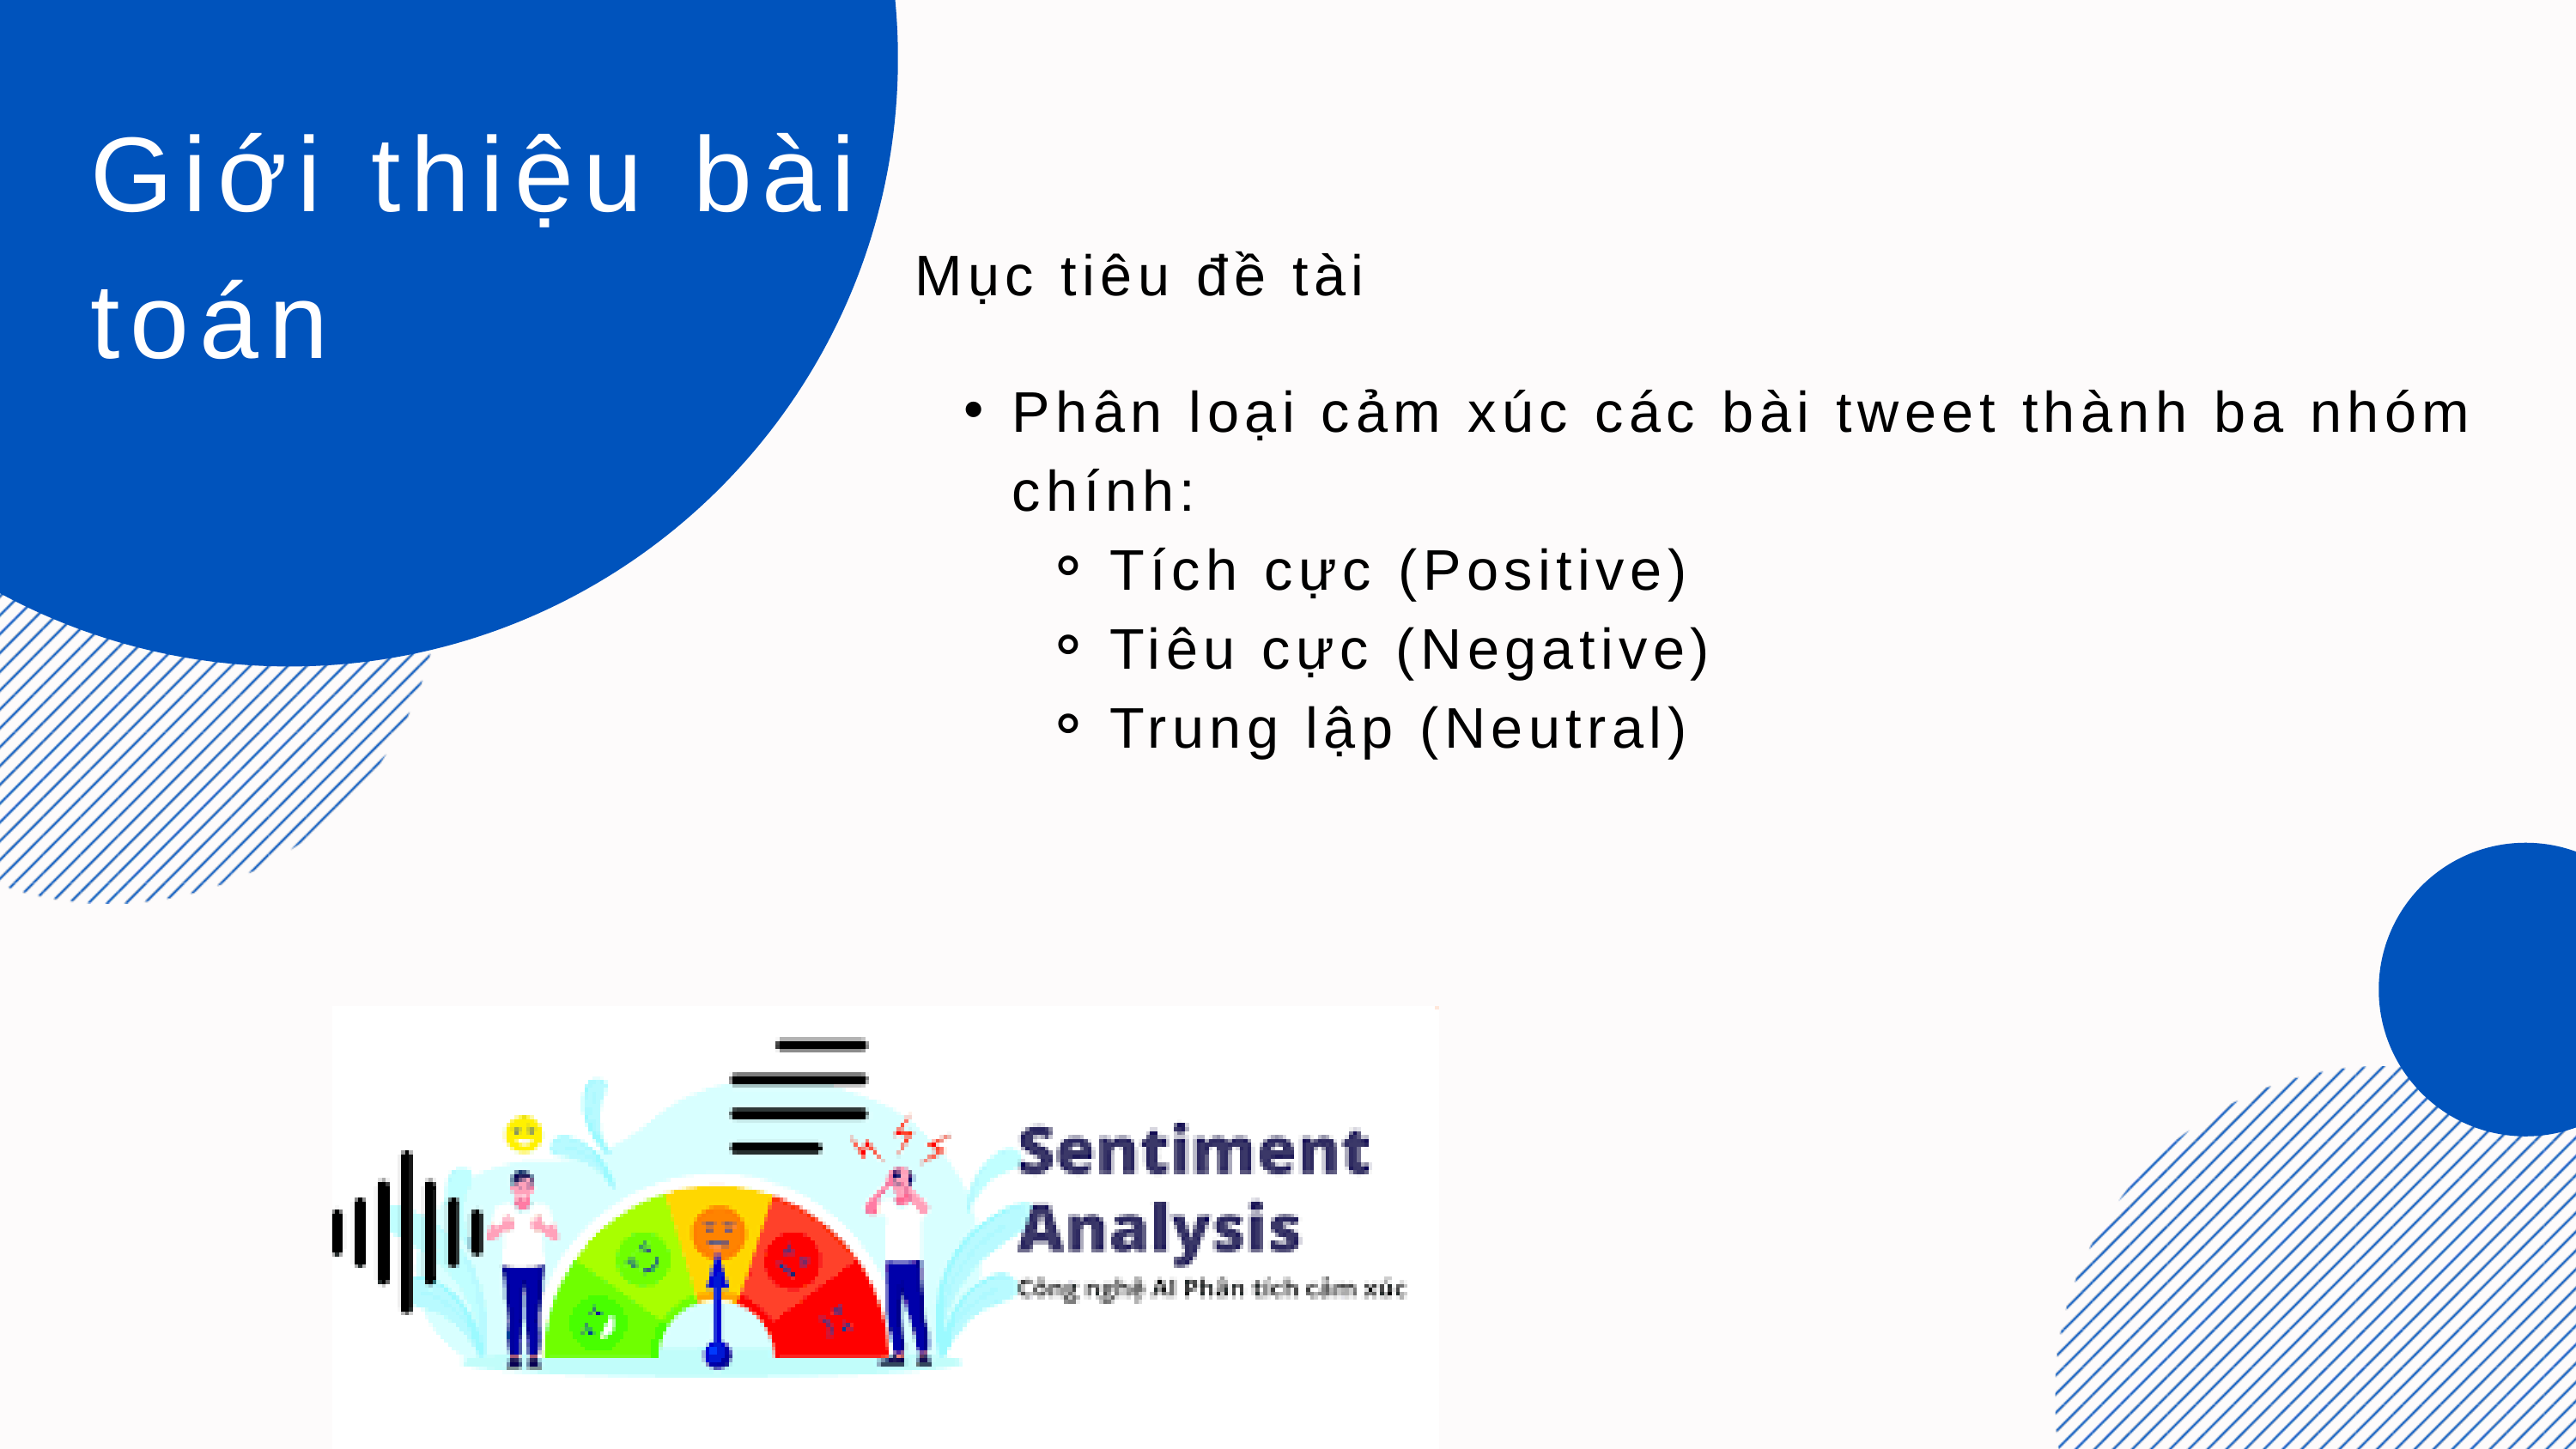

Giới thiệu bài toán
Mục tiêu đề tài

Phân loại cảm xúc các bài tweet thành ba nhóm chính:
Tích cực (Positive)
Tiêu cực (Negative)
Trung lập (Neutral)